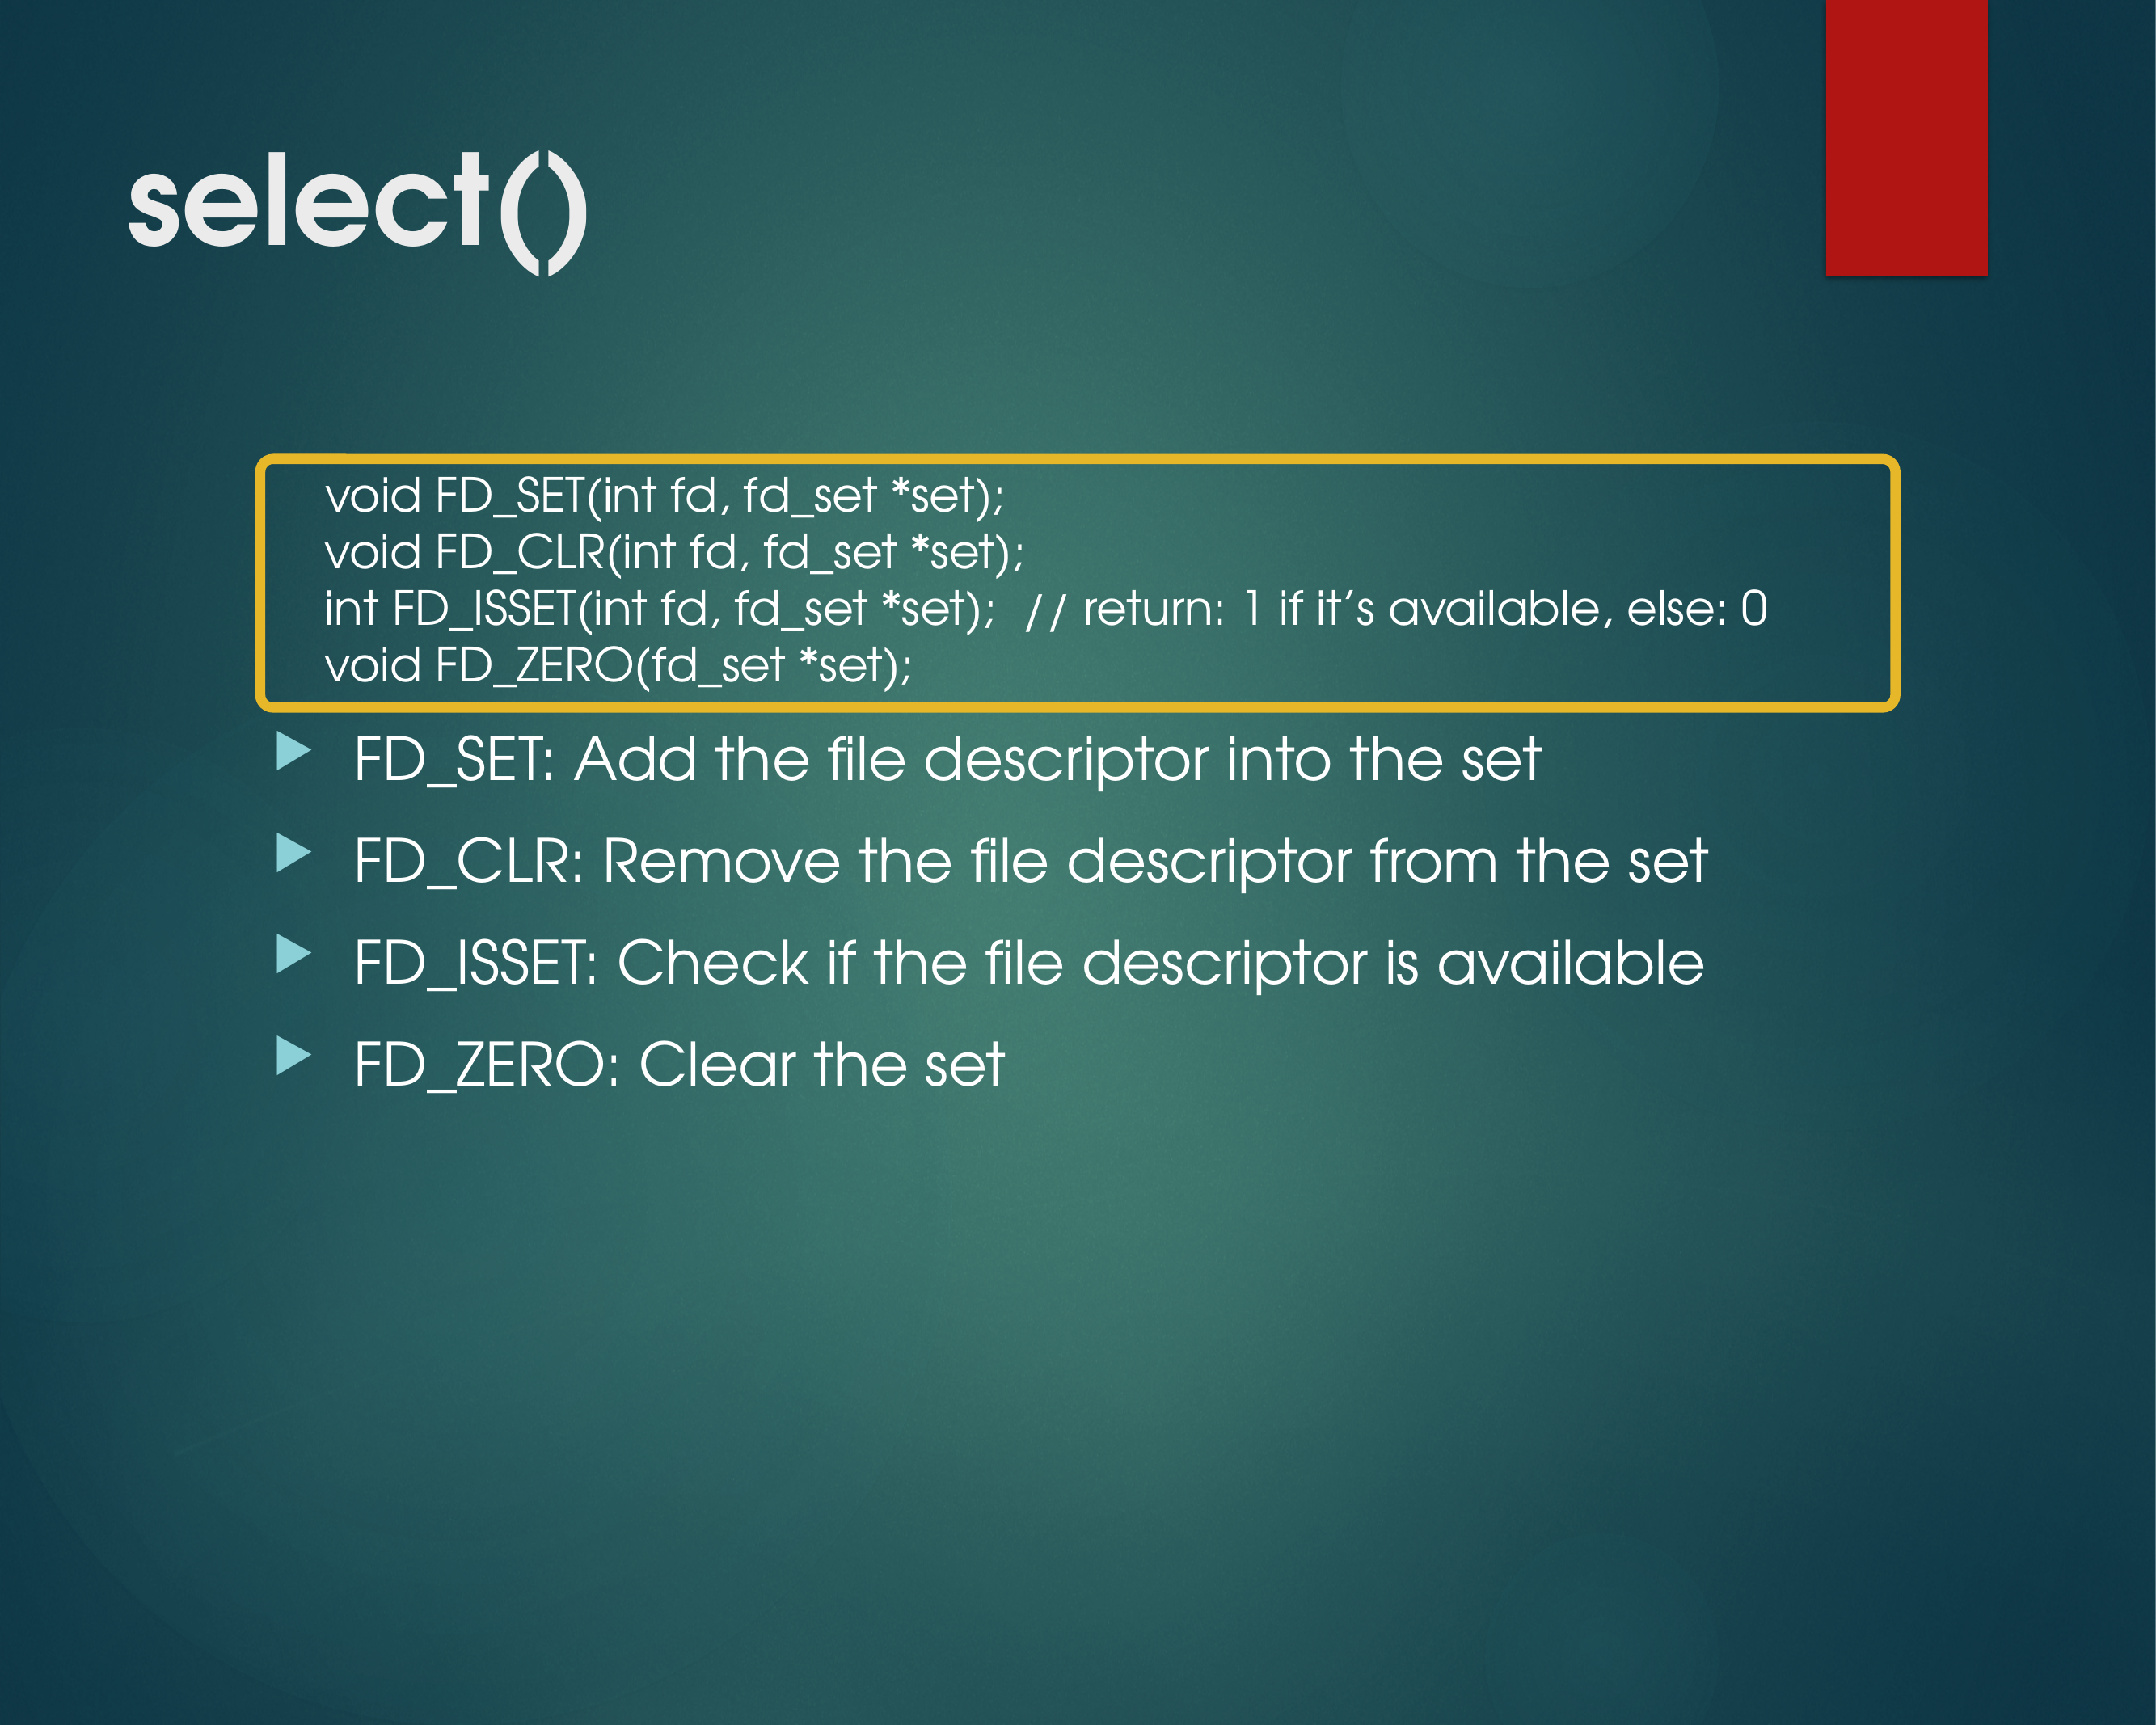

# select()
    void FD_SET(int fd, fd_set *set);
    void FD_CLR(int fd, fd_set *set);
    int FD_ISSET(int fd, fd_set *set);  // return: 1 if it’s available, else: 0
    void FD_ZERO(fd_set *set);
FD_SET: Add the file descriptor into the set
FD_CLR: Remove the file descriptor from the set
FD_ISSET: Check if the file descriptor is available
FD_ZERO: Clear the set